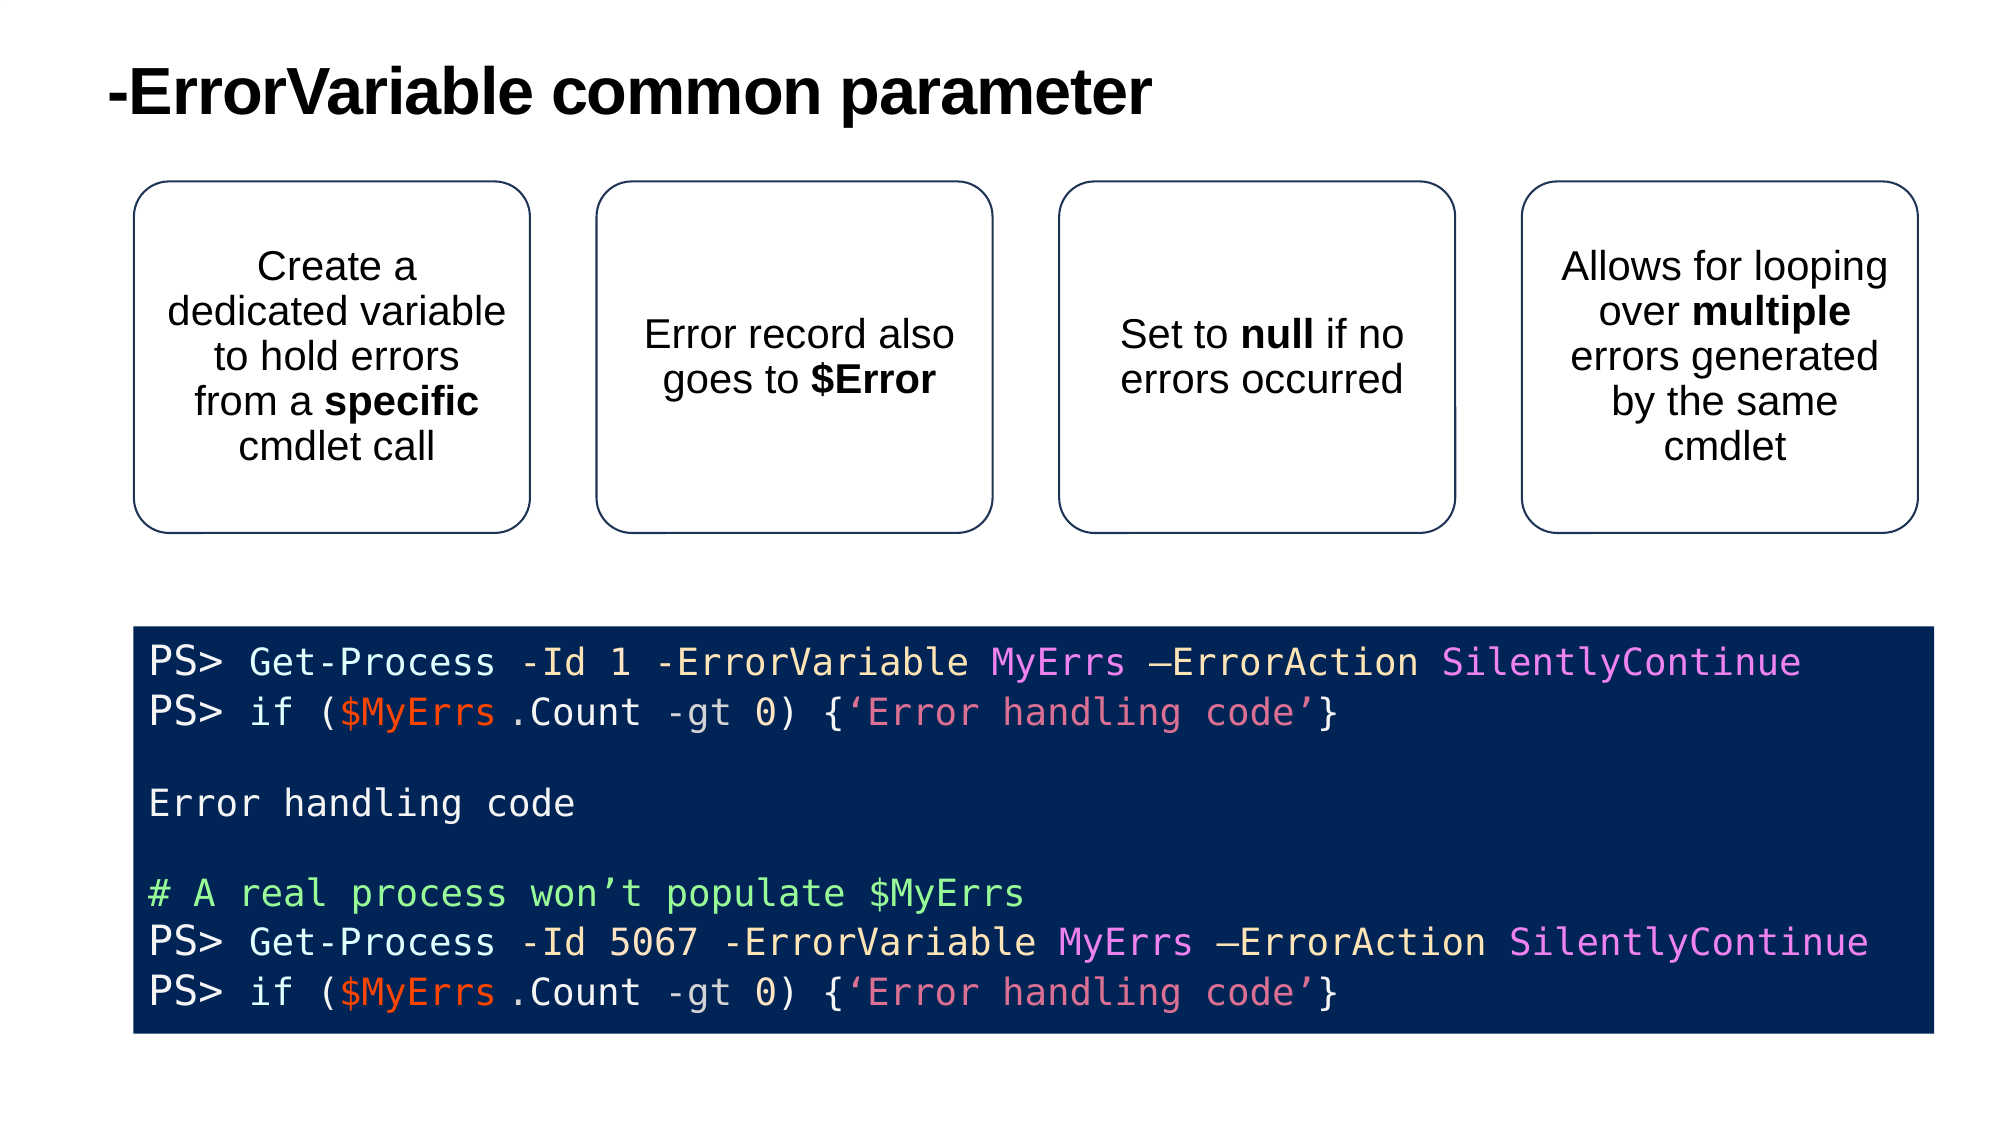

# -ErrorVariable common parameter
Create a dedicated variable to hold errors from a specific cmdlet call
Error record also goes to $Error
Set to null if no errors occurred
Allows for looping over multiple errors generated by the same cmdlet
PS> Get-Process -Id 1 -ErrorVariable MyErrs –ErrorAction SilentlyContinue
PS> if ($MyErrs .Count -gt 0) {‘Error handling code’}

Error handling code

# A real process won’t populate $MyErrs
PS> Get-Process -Id 5067 -ErrorVariable MyErrs –ErrorAction SilentlyContinue
PS> if ($MyErrs .Count -gt 0) {‘Error handling code’}